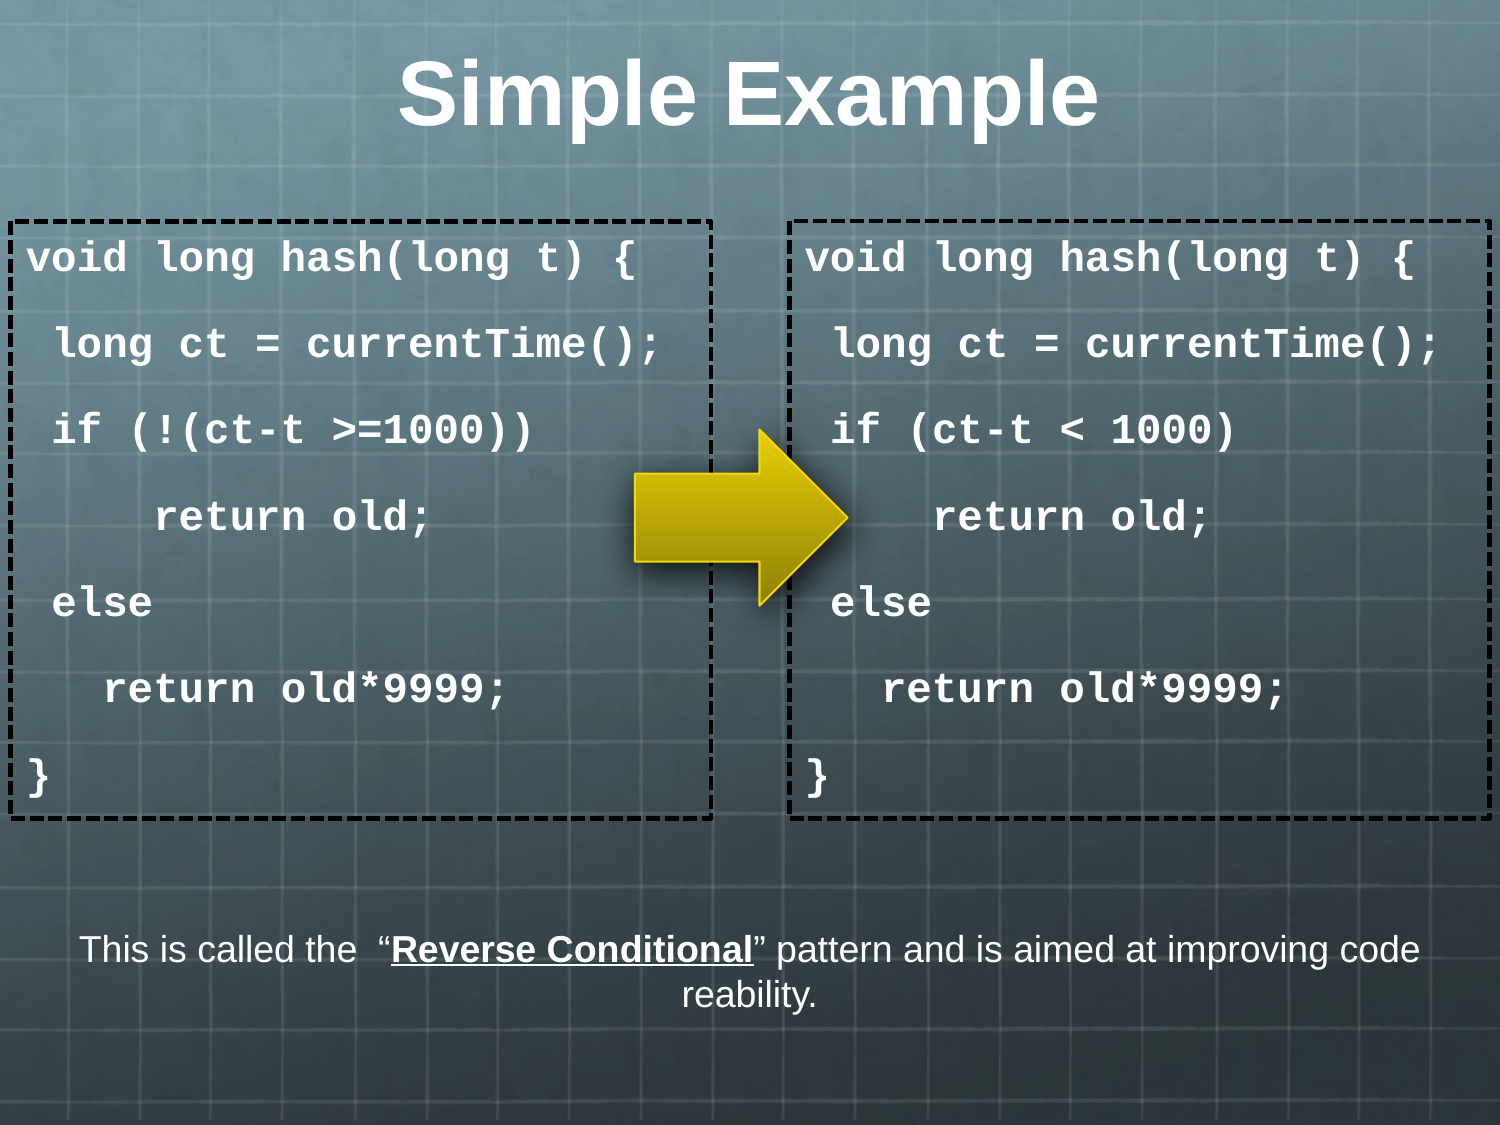

# Simple Example
void long hash(long t) {
 long ct = currentTime();
 if (ct-t < 1000)
     return old;
 else
   return old*9999;
}
void long hash(long t) {
 long ct = currentTime();
 if (!(ct-t >=1000))
     return old;
 else
   return old*9999;
}

This is called the  “Reverse Conditional” pattern and is aimed at improving code reability.